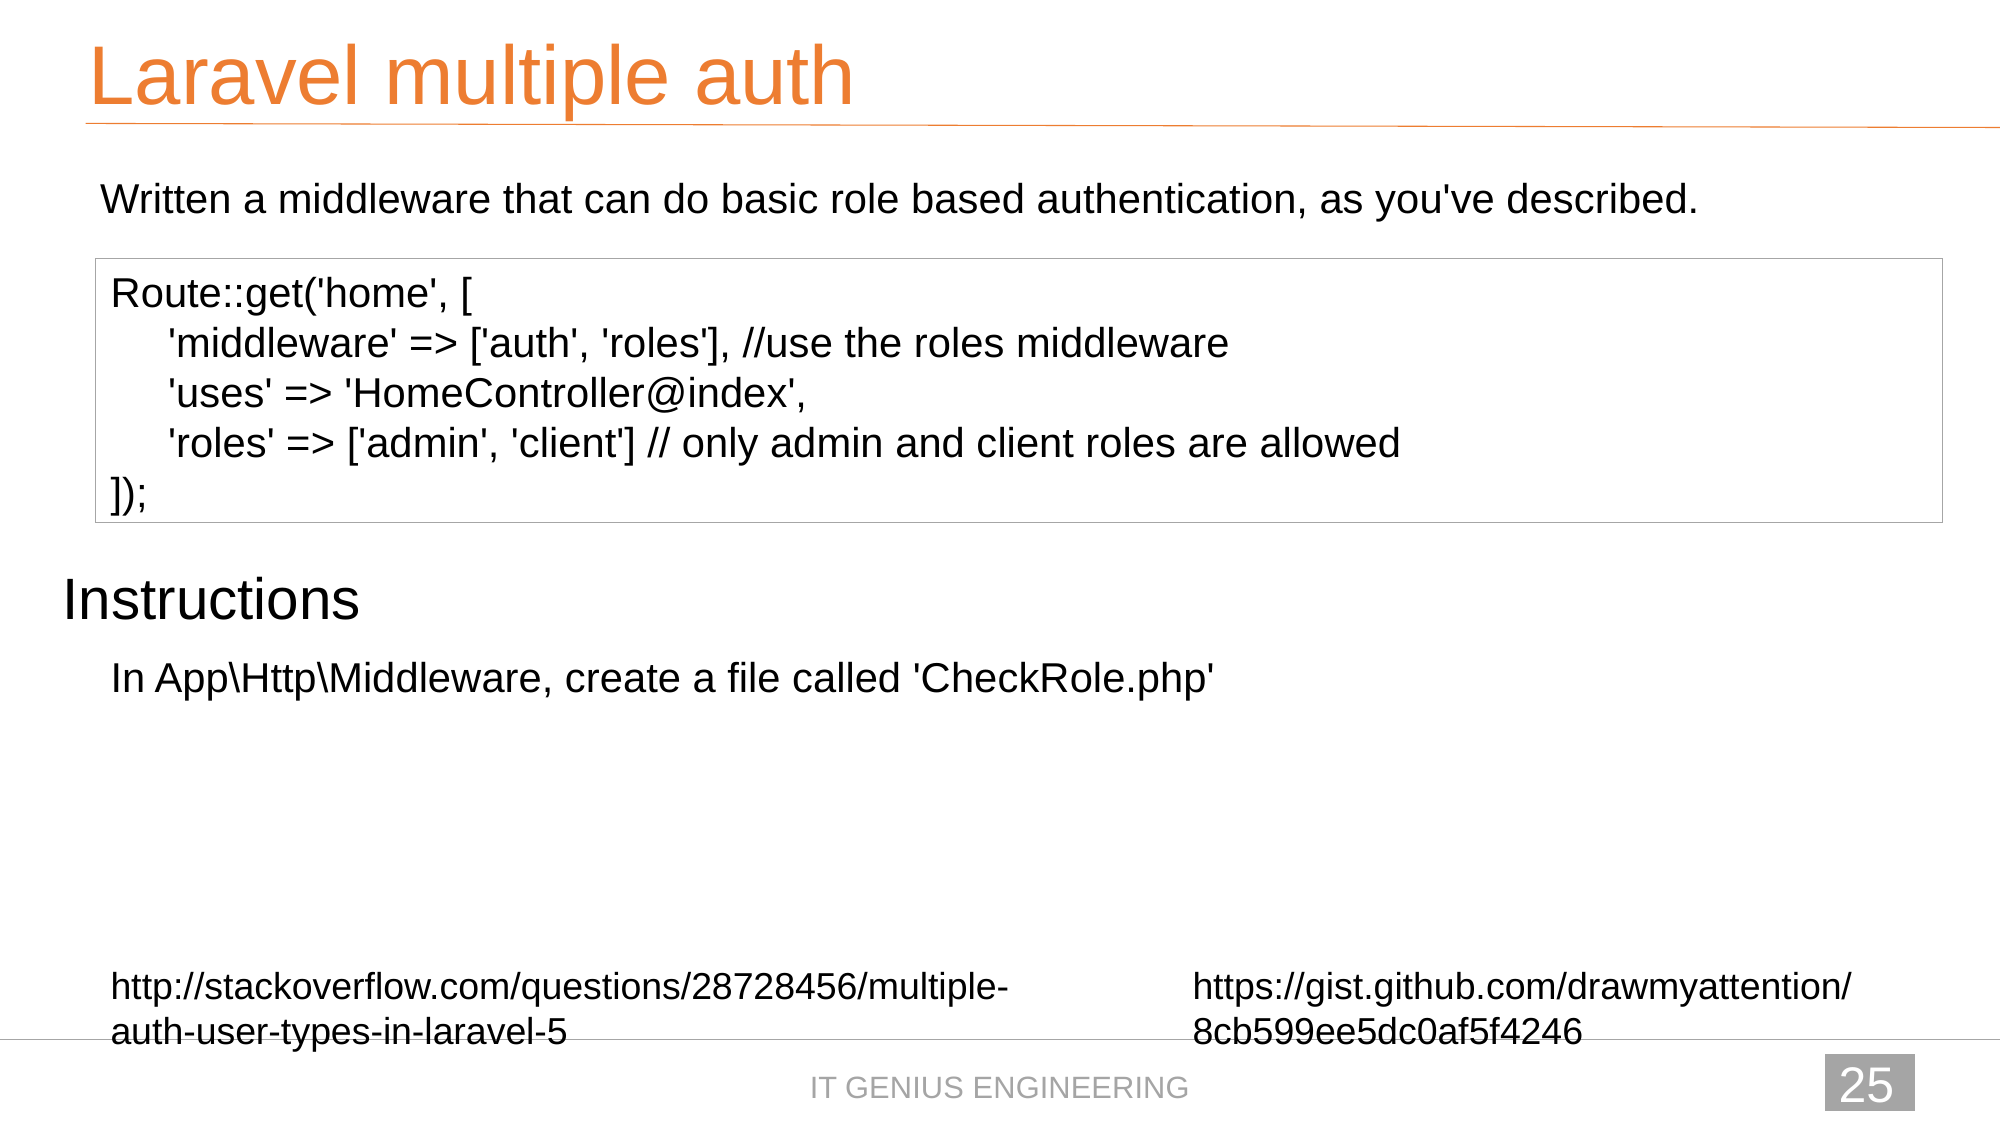

Laravel multiple auth
Written a middleware that can do basic role based authentication, as you've described.
Route::get('home', [
     'middleware' => ['auth', 'roles'], //use the roles middleware
     'uses' => 'HomeController@index',
     'roles' => ['admin', 'client'] // only admin and client roles are allowed
]);
Instructions
In App\Http\Middleware, create a file called 'CheckRole.php'
http://stackoverflow.com/questions/28728456/multiple-auth-user-types-in-laravel-5
https://gist.github.com/drawmyattention/8cb599ee5dc0af5f4246
258
IT GENIUS ENGINEERING